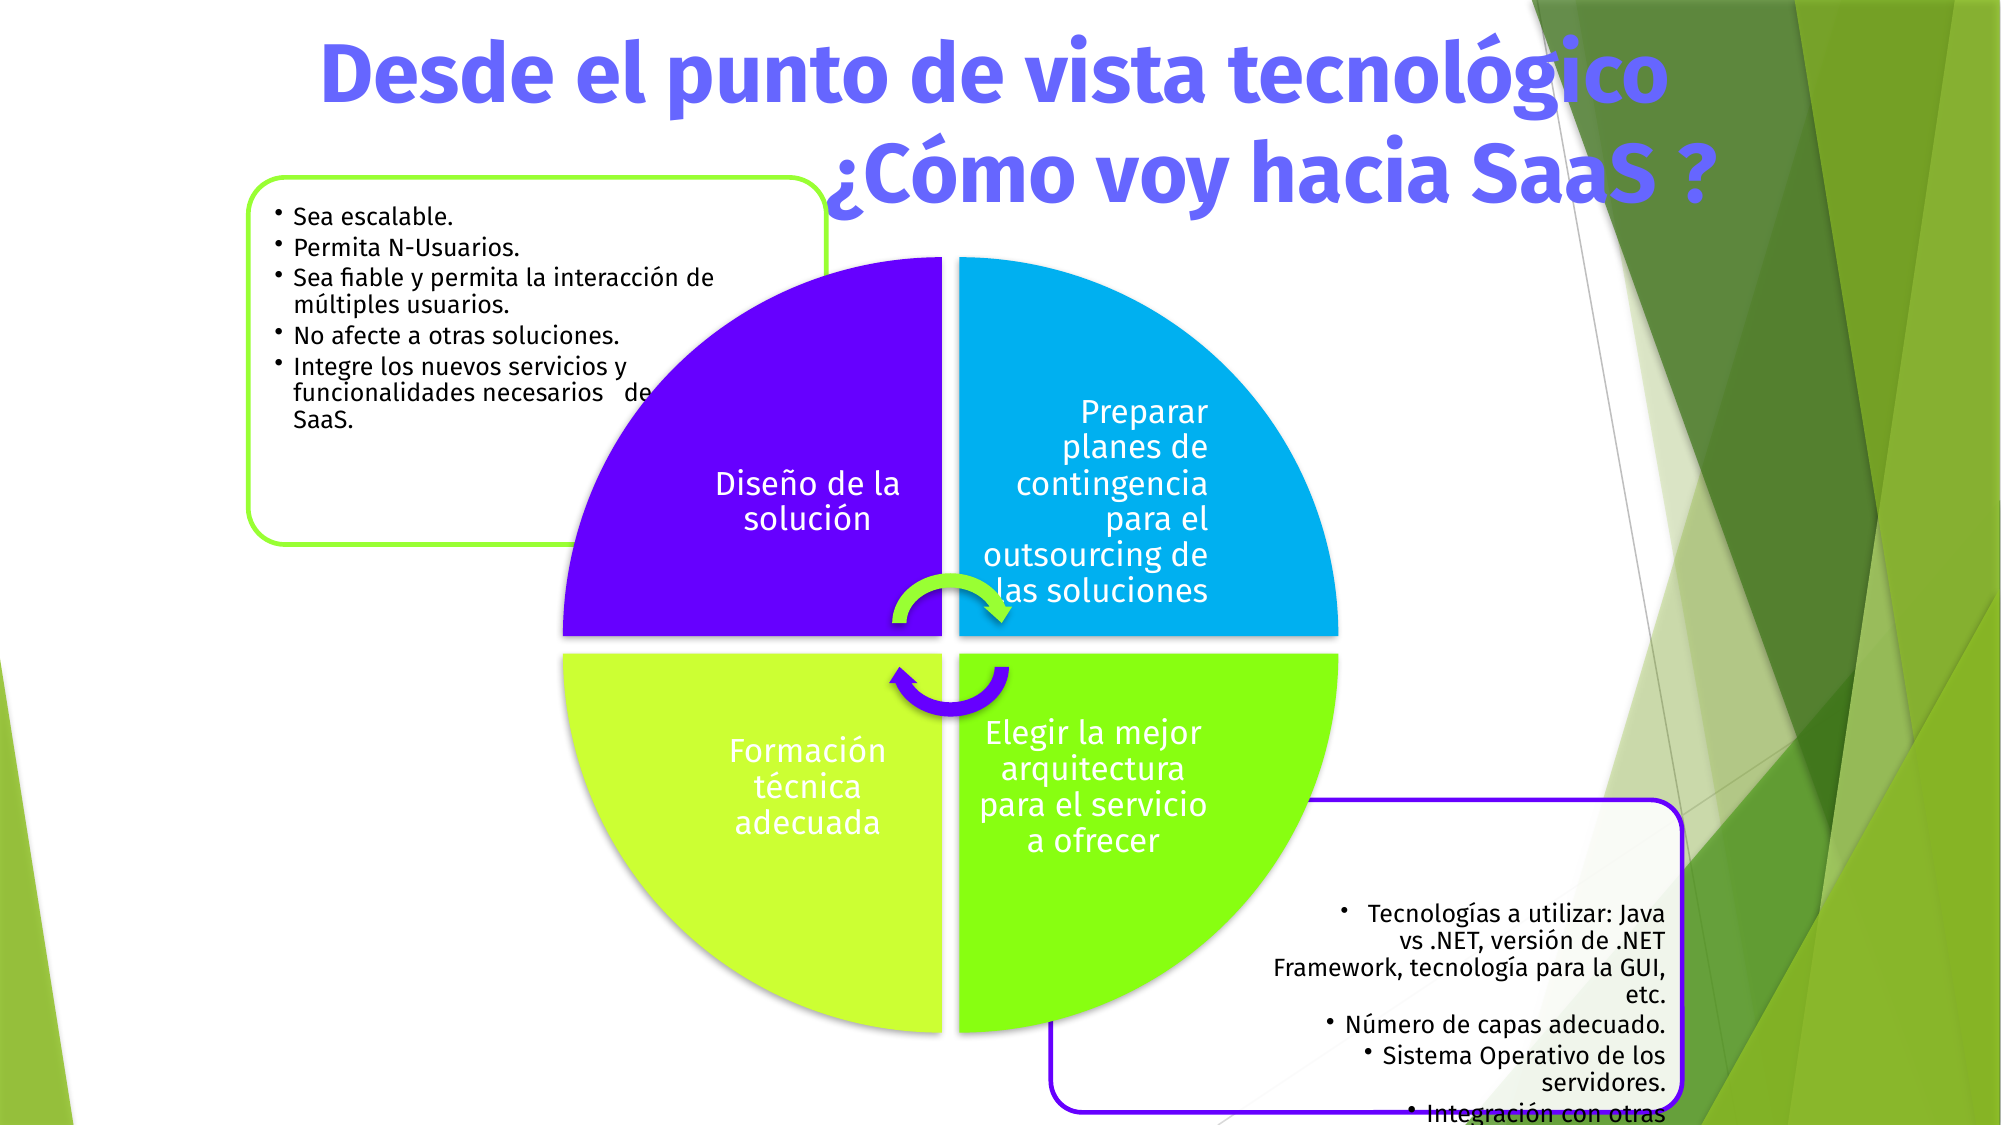

Desde el punto de vista tecnológico
                           ¿Cómo voy hacia SaaS ?
   Tecnologías a utilizar: Java vs .NET, versión de .NET Framework, tecnología para la GUI, etc.
Número de capas adecuado.
Sistema Operativo de los servidores.
Integración con otras aplicaciones (del cliente).
Sea escalable.
Permita N-Usuarios.
Sea fiable y permita la interacción de múltiples usuarios.
No afecte a otras soluciones.
Integre los nuevos servicios y funcionalidades necesarios   de una solución SaaS.
Diseño de la solución
Preparar planes de contingencia para el outsourcing de las soluciones
Elegir la mejor arquitectura para el servicio a ofrecer
Formación técnica adecuada